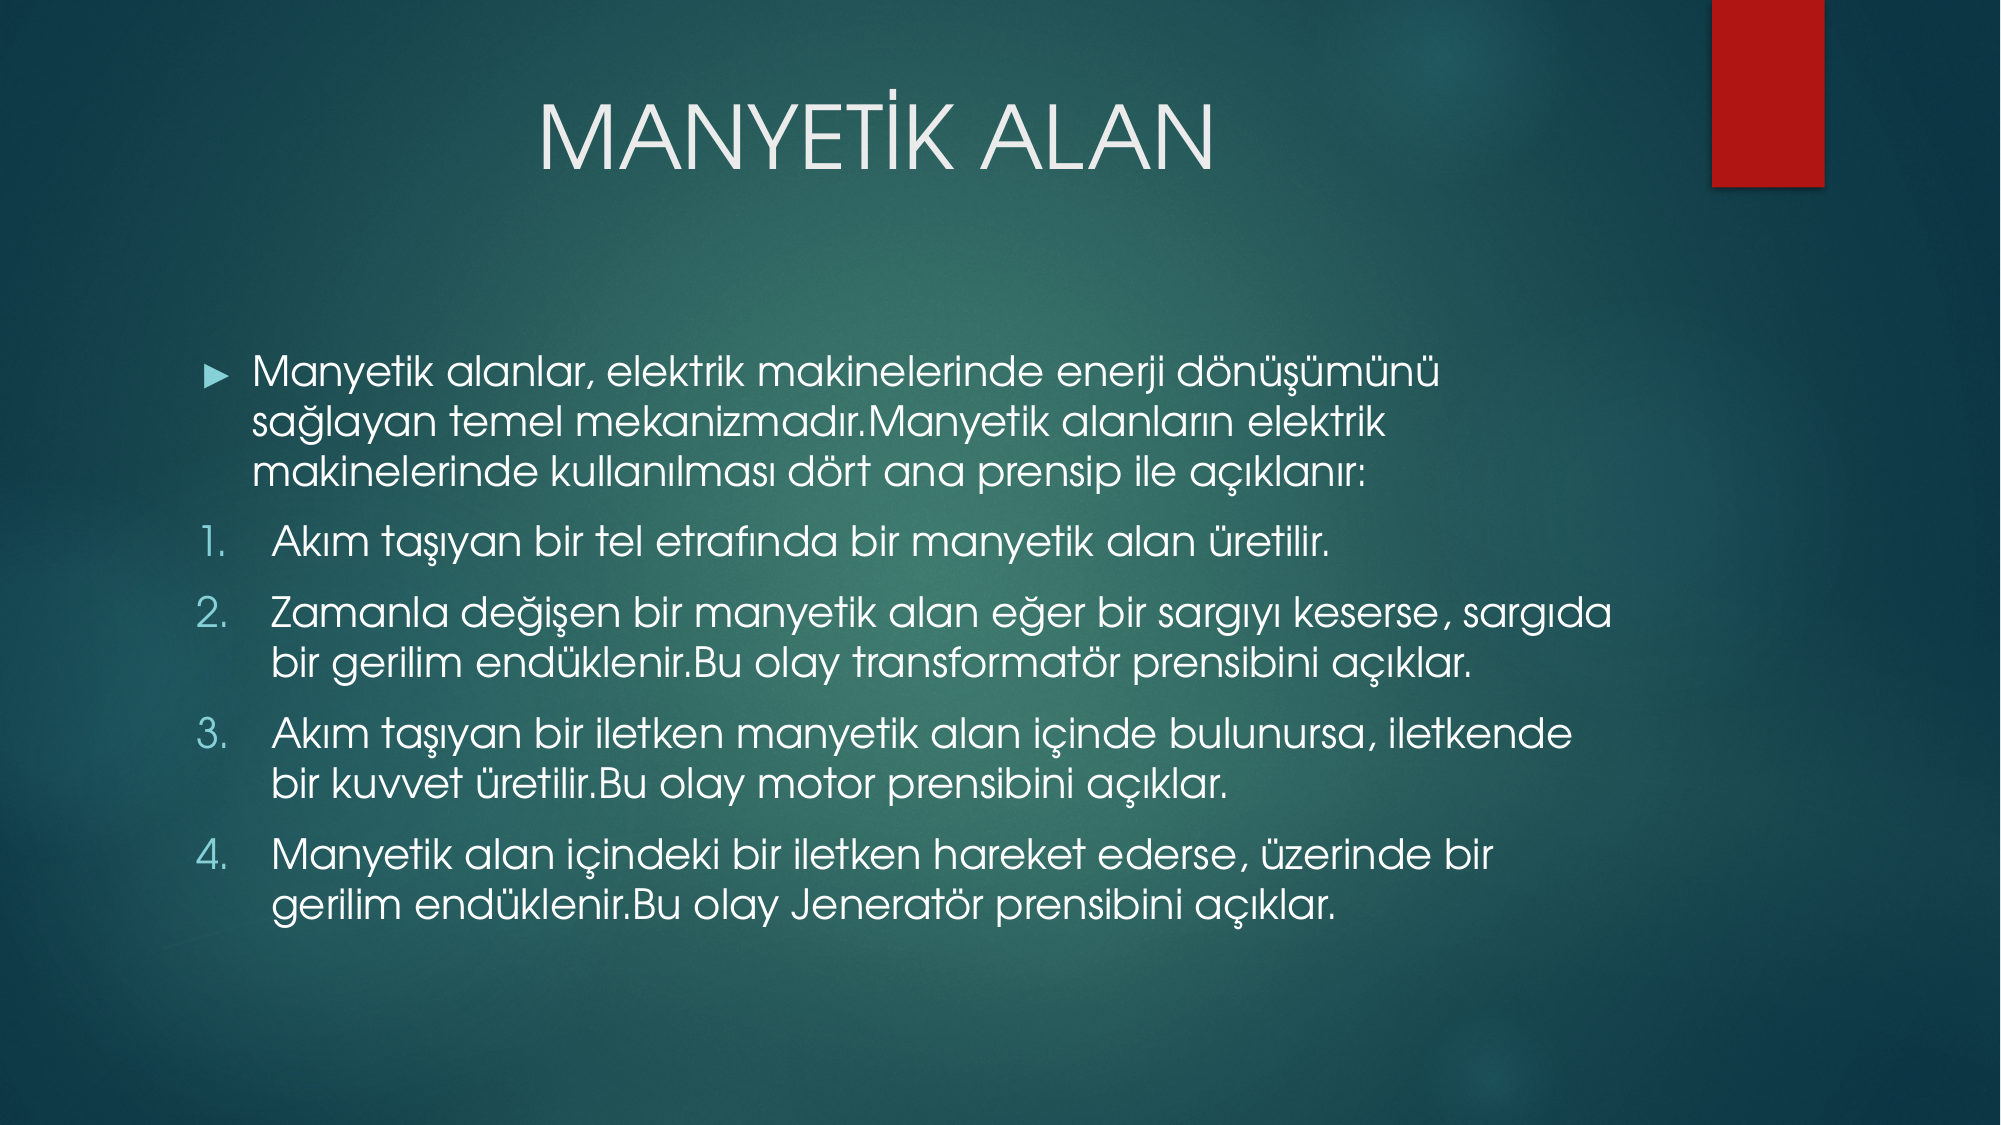

# MANYETİK ALAN
Manyetik alanlar, elektrik makinelerinde enerji dönüşümünü sağlayan temel mekanizmadır.Manyetik alanların elektrik makinelerinde kullanılması dört ana prensip ile açıklanır:
Akım taşıyan bir tel etrafında bir manyetik alan üretilir.
Zamanla değişen bir manyetik alan eğer bir sargıyı keserse, sargıda bir gerilim endüklenir.Bu olay transformatör prensibini açıklar.
Akım taşıyan bir iletken manyetik alan içinde bulunursa, iletkende bir kuvvet üretilir.Bu olay motor prensibini açıklar.
Manyetik alan içindeki bir iletken hareket ederse, üzerinde bir gerilim endüklenir.Bu olay Jeneratör prensibini açıklar.